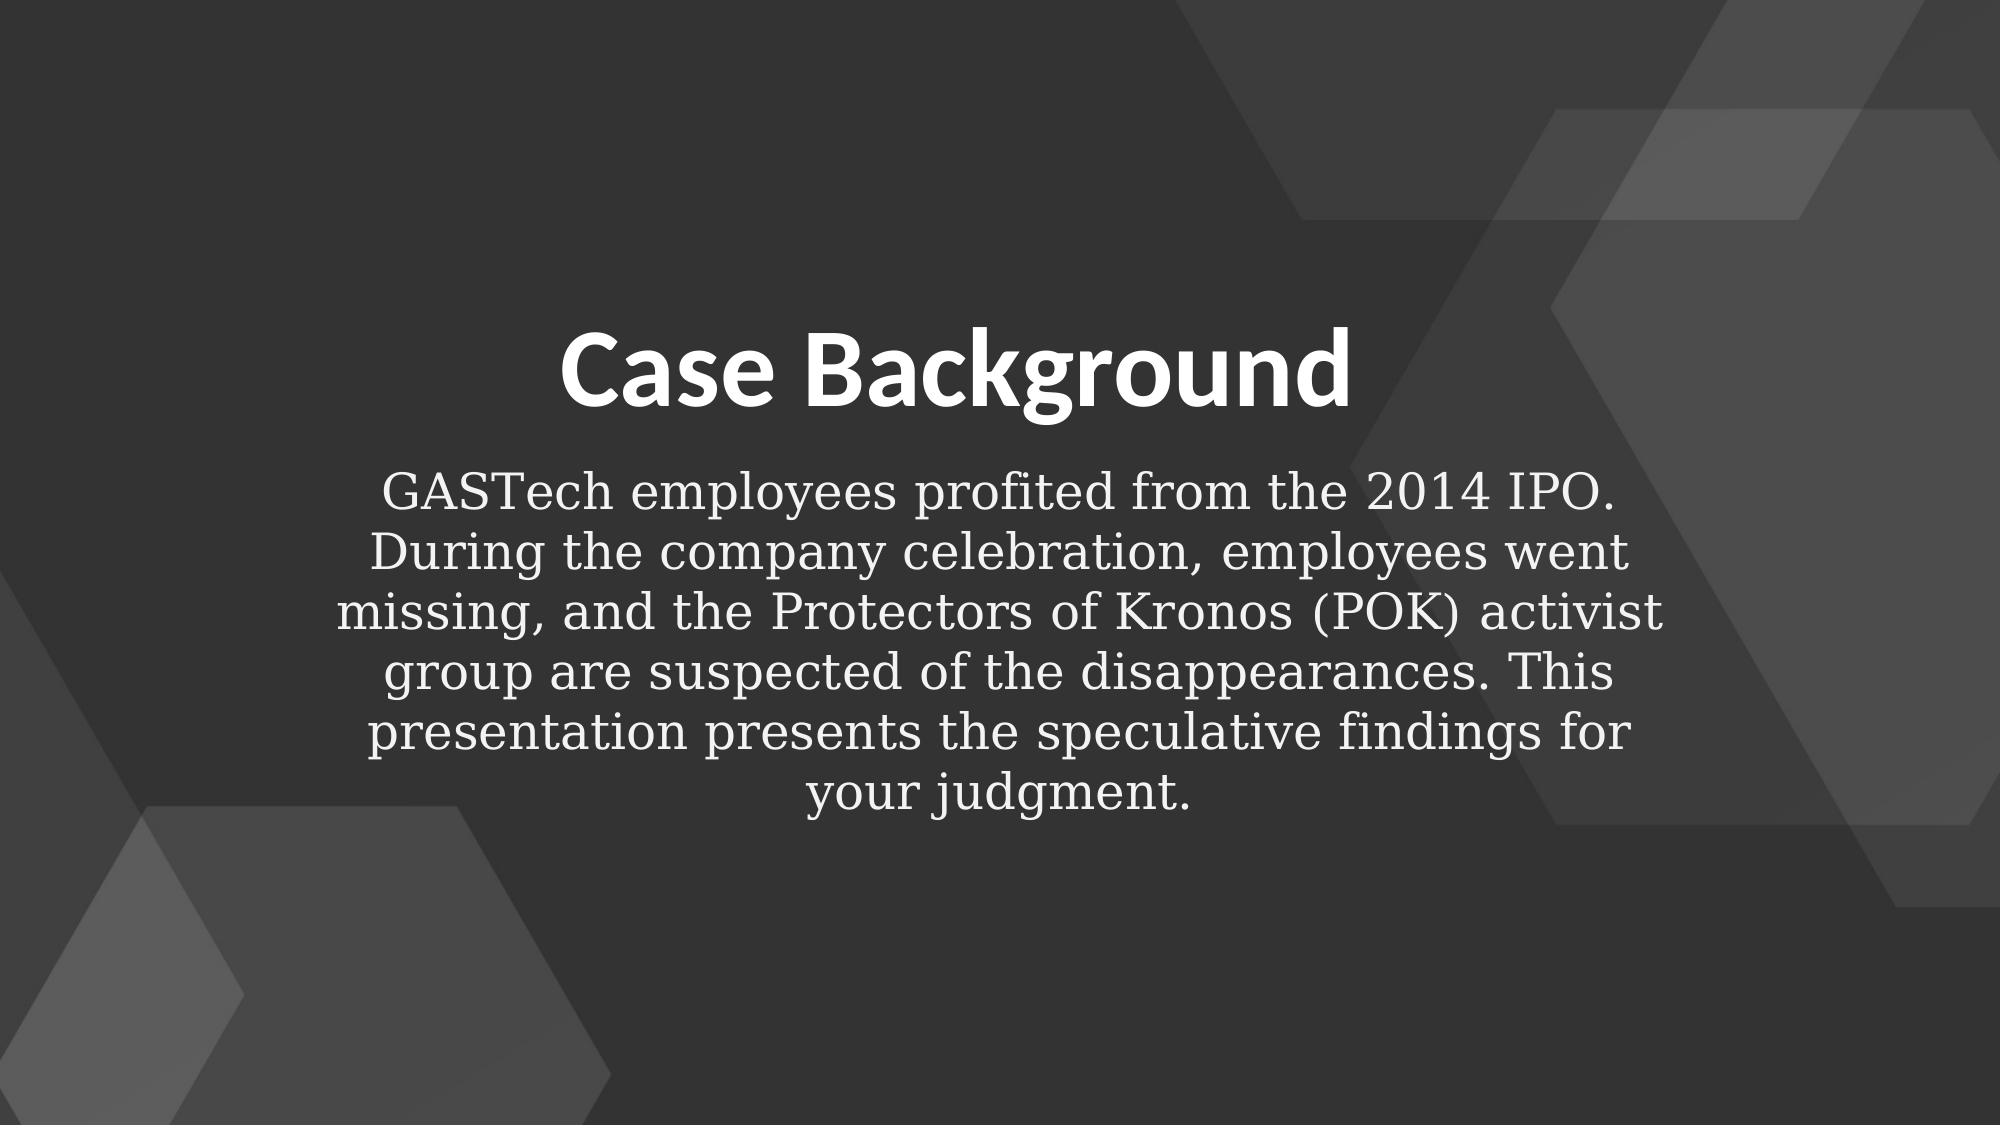

# Case Background
GASTech employees profited from the 2014 IPO. During the company celebration, employees went missing, and the Protectors of Kronos (POK) activist group are suspected of the disappearances. This presentation presents the speculative findings for your judgment.